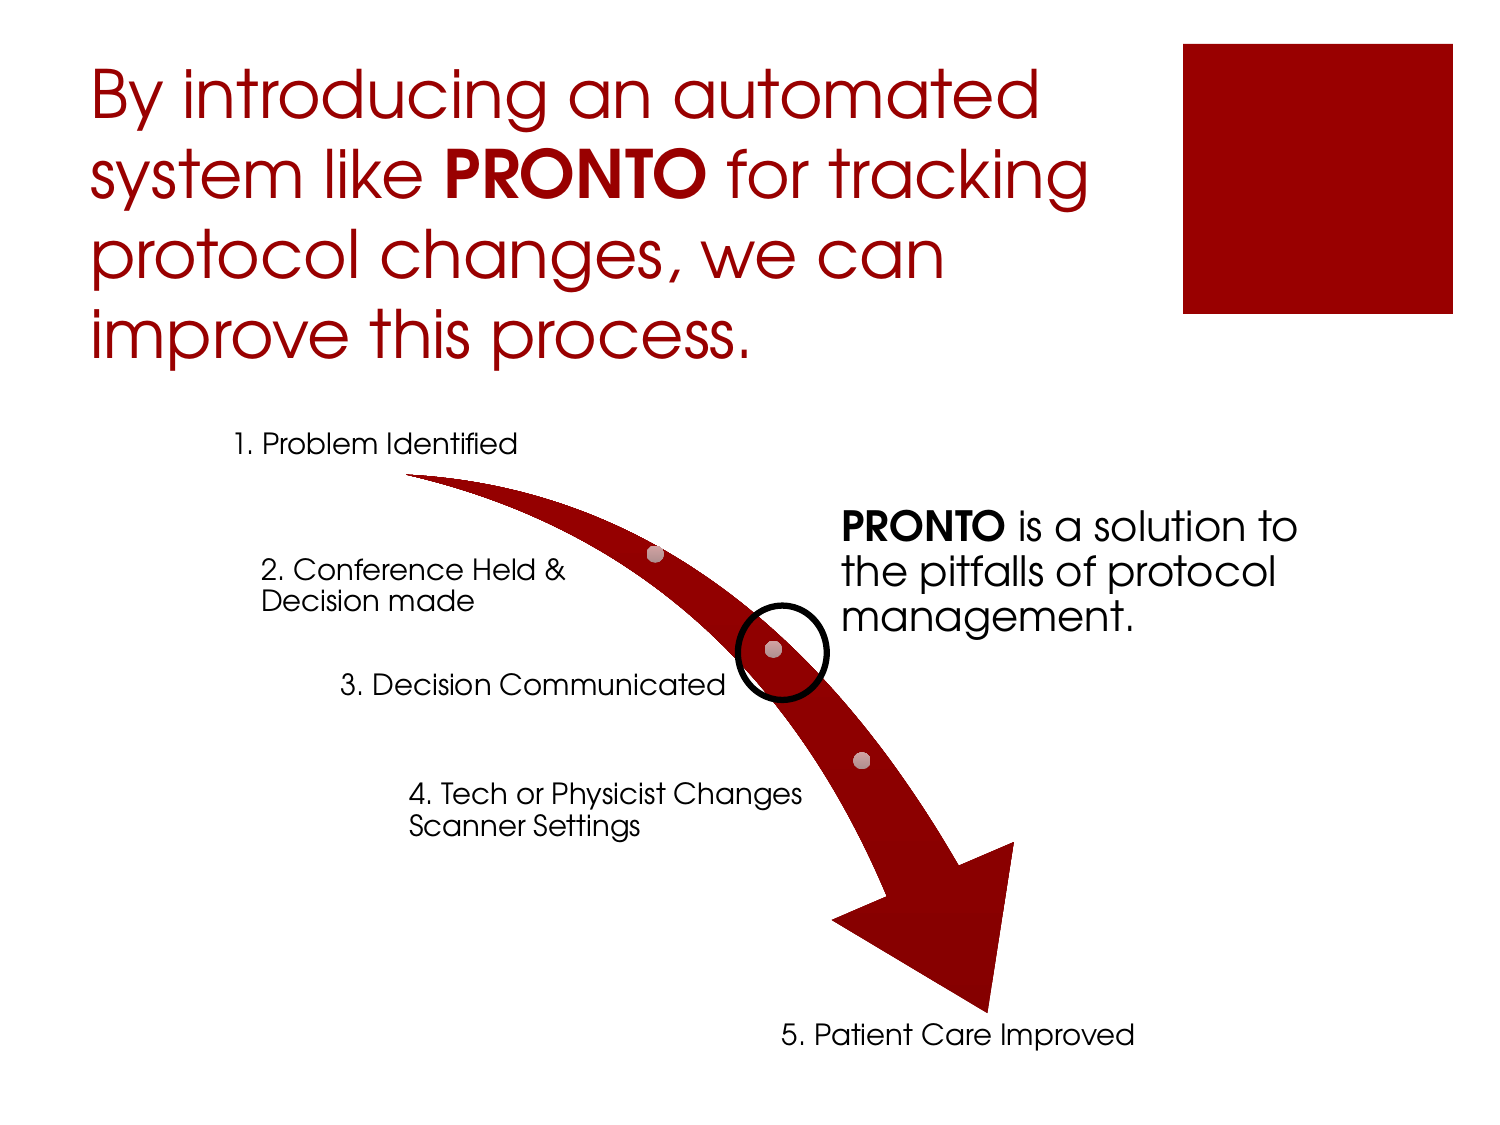

# By introducing an automated system like PRONTO for tracking protocol changes, we can improve this process.
1. Problem Identified
2. Conference Held & Decision made
3. Decision Communicated
4. Tech or Physicist Changes Scanner Settings
5. Patient Care Improved
PRONTO is a solution to the pitfalls of protocol management.